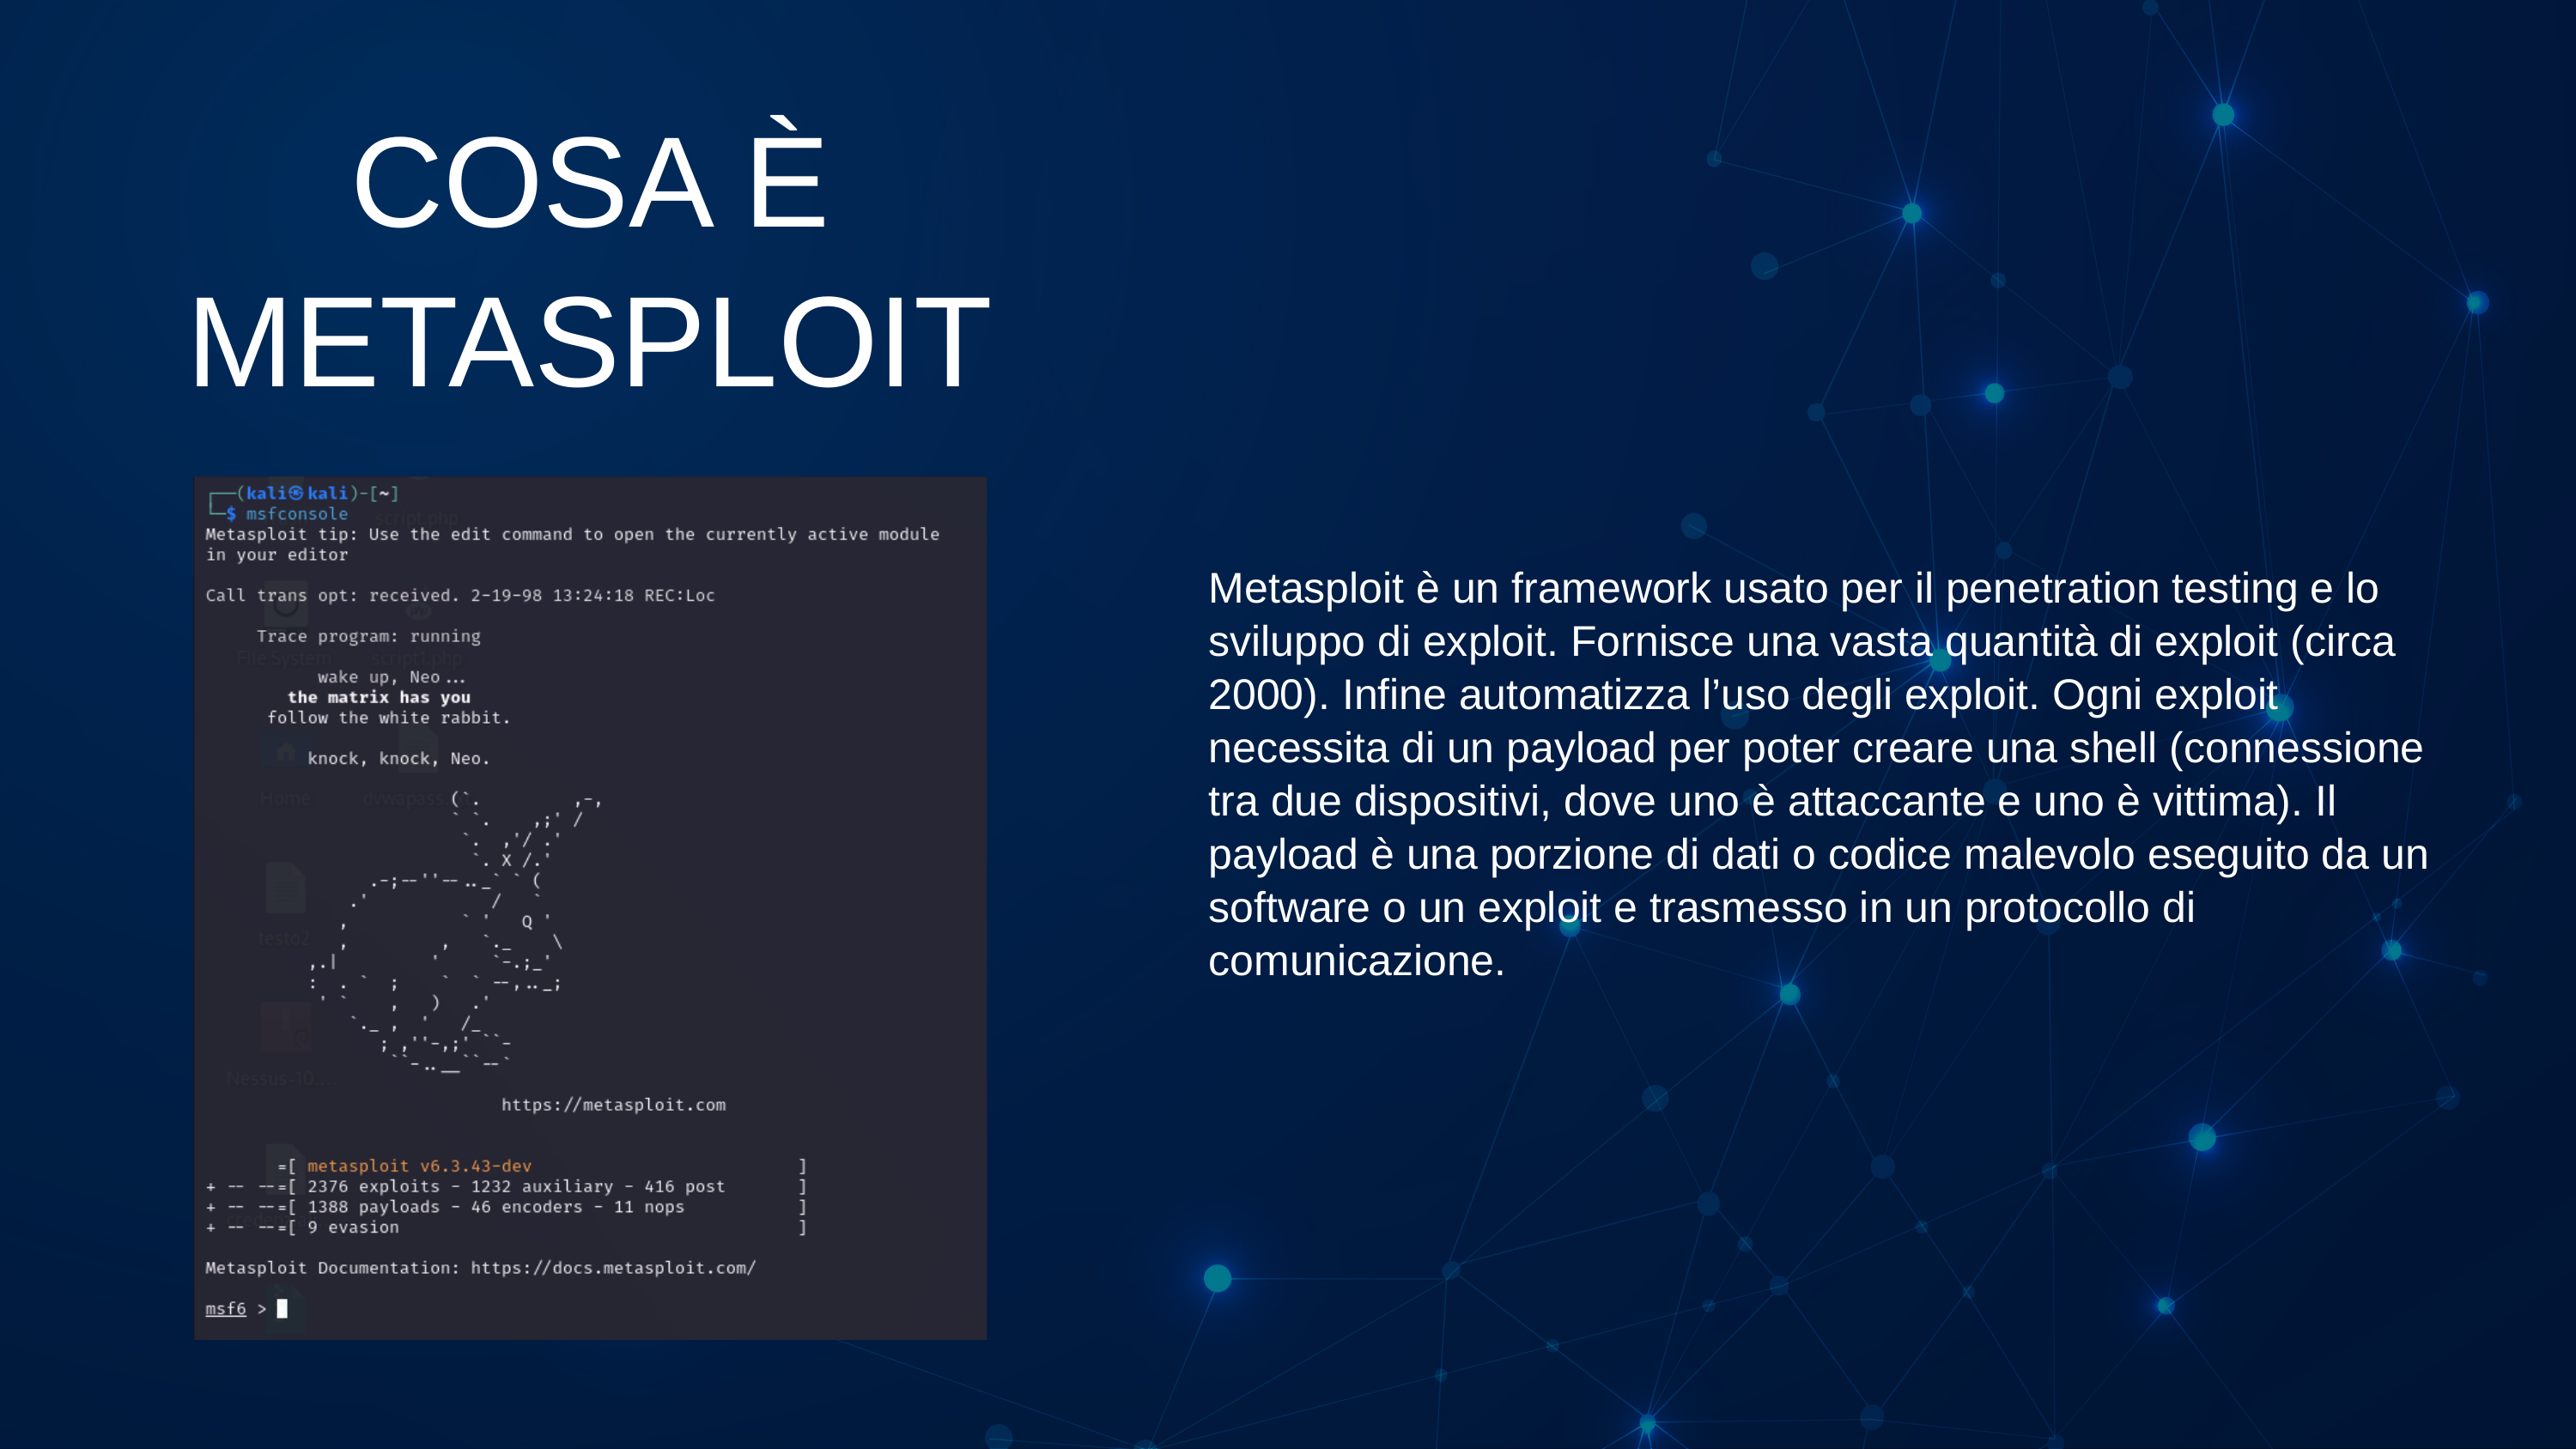

COSA È METASPLOIT

Metasploit è un framework usato per il penetration testing e lo sviluppo di exploit. Fornisce una vasta quantità di exploit (circa 2000). Infine automatizza l’uso degli exploit. Ogni exploit necessita di un payload per poter creare una shell (connessione tra due dispositivi, dove uno è attaccante e uno è vittima). Il payload è una porzione di dati o codice malevolo eseguito da un software o un exploit e trasmesso in un protocollo di comunicazione.